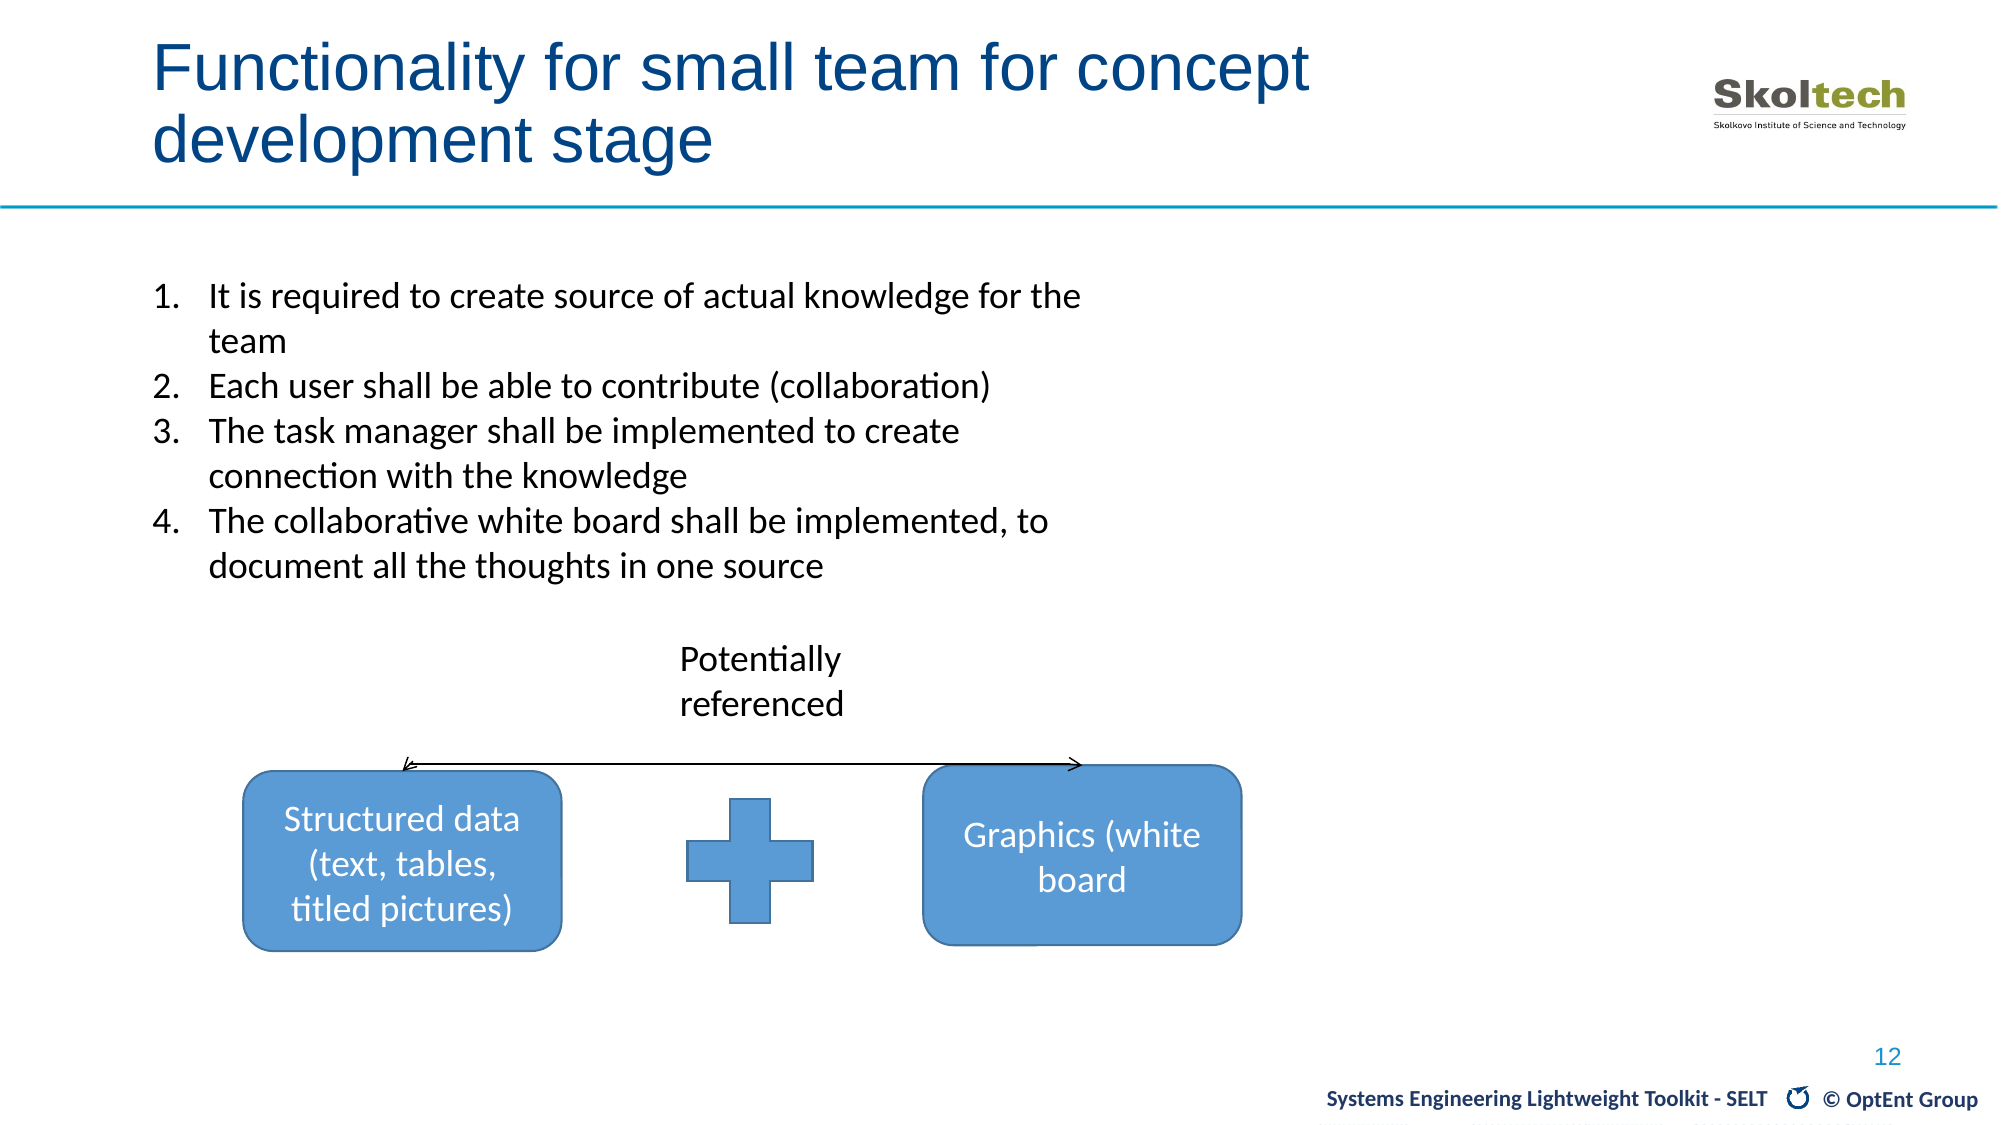

# Functionality for small team for concept development stage
It is required to create source of actual knowledge for the team
Each user shall be able to contribute (collaboration)
The task manager shall be implemented to create connection with the knowledge
The collaborative white board shall be implemented, to document all the thoughts in one source

Potentially referenced
Graphics (white board
Structured data (text, tables, titled pictures)

12